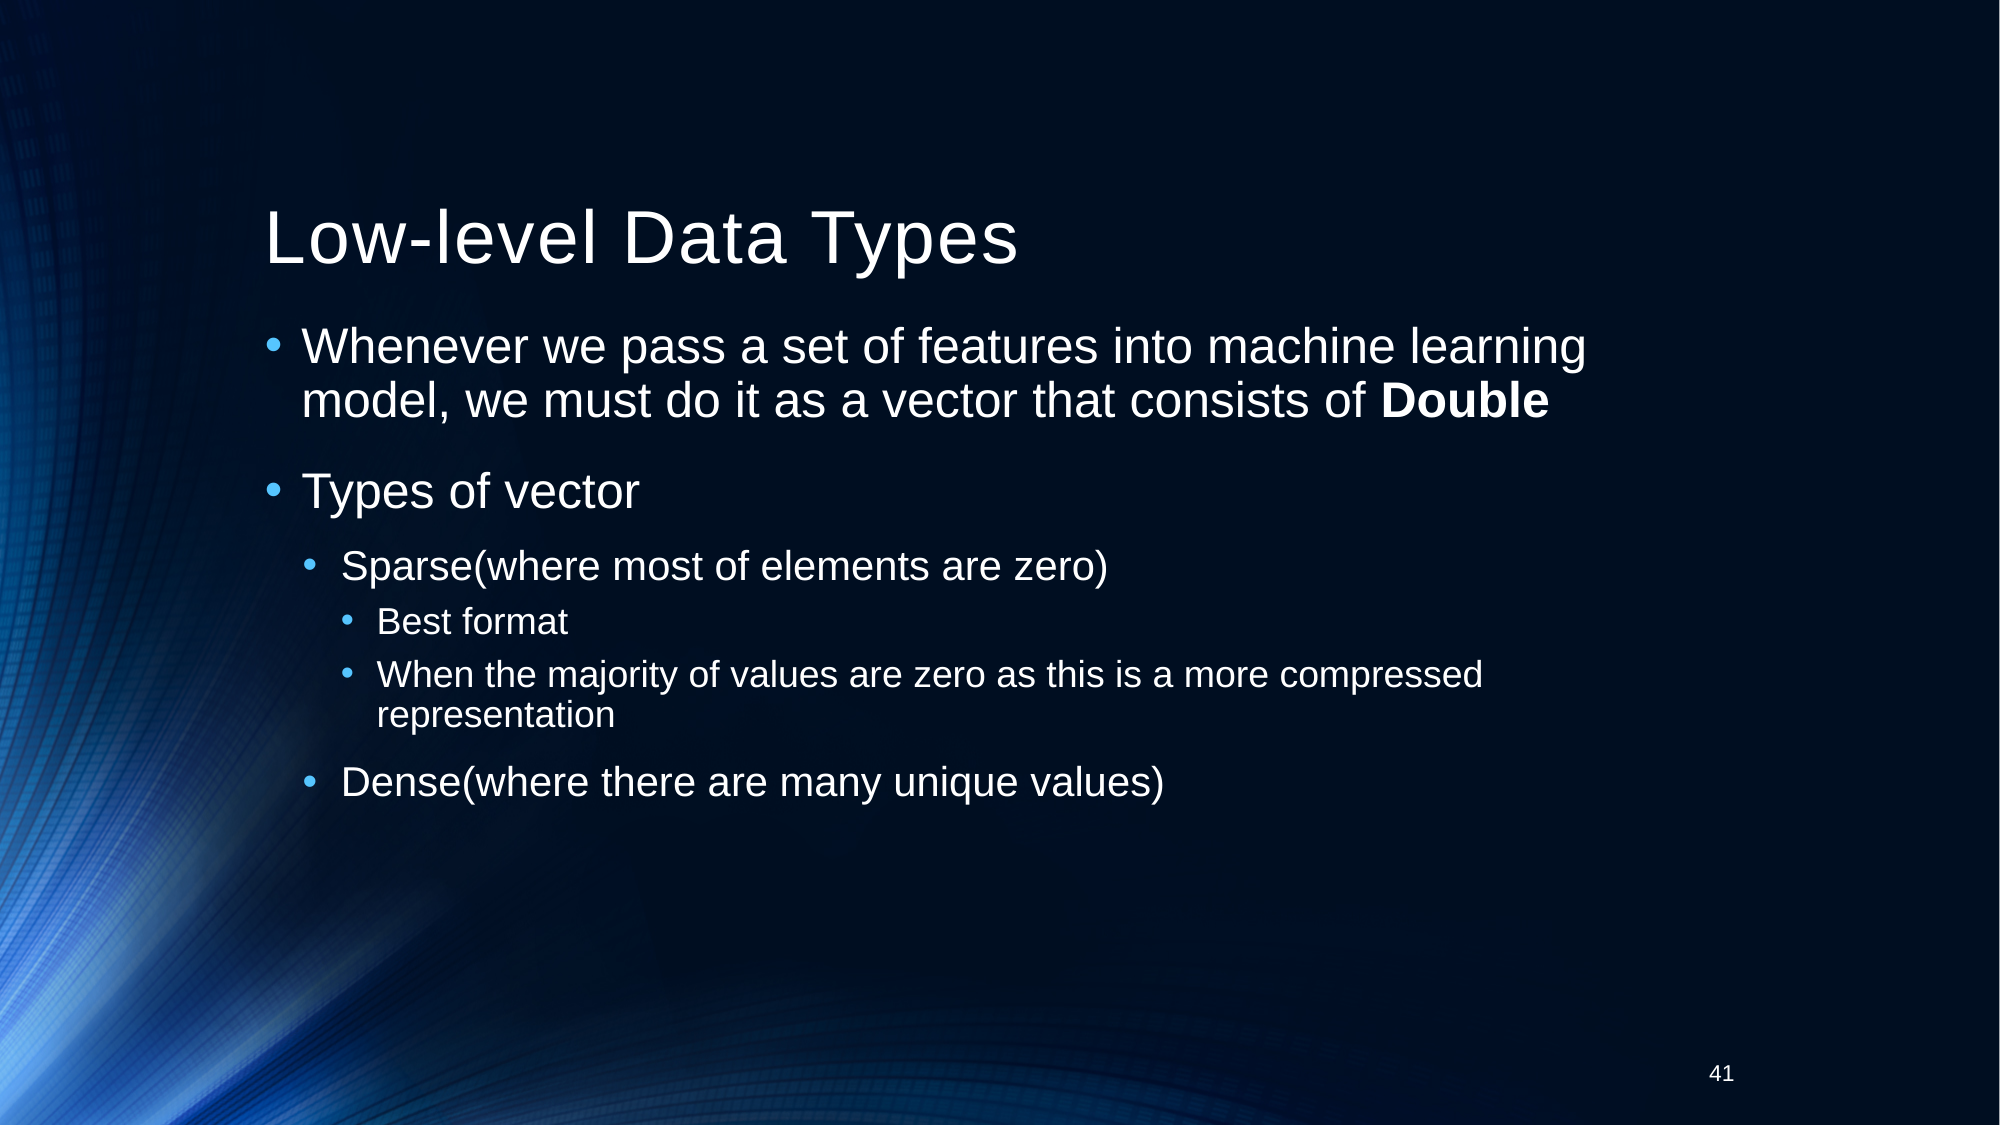

# Low-level Data Types
Whenever we pass a set of features into machine learning model, we must do it as a vector that consists of Double
Types of vector
Sparse(where most of elements are zero)
Best format
When the majority of values are zero as this is a more compressed representation
Dense(where there are many unique values)
41